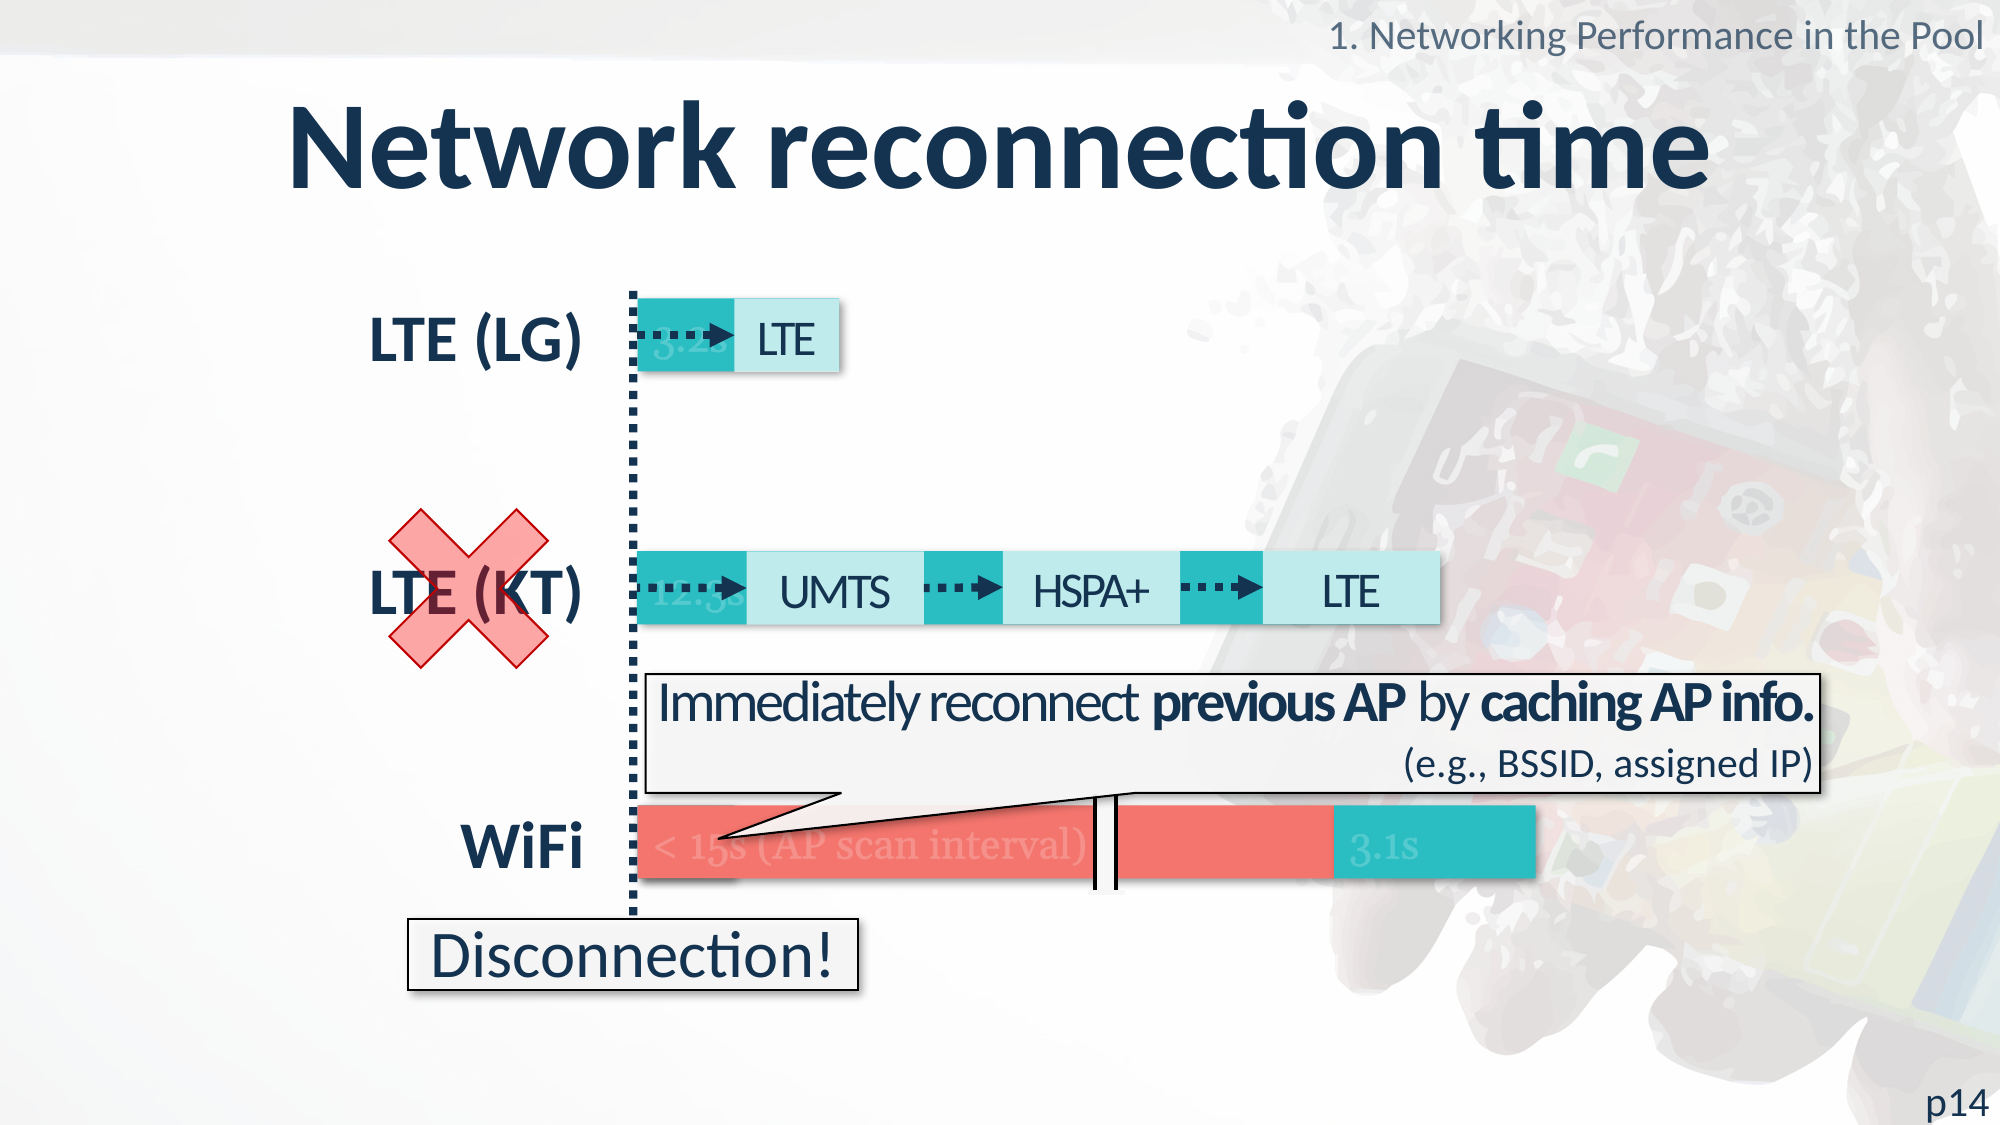

1. Networking Performance in the Pool
Network reconnection time
LTE (LG)
3.2s
LTE

LTE (KT)
HSPA+
LTE
12.3s
UMTS
Immediately reconnect previous AP by caching AP info.
(e.g., BSSID, assigned IP)
WiFi

< 15s (AP scan interval)
3.1s
<1s
Disconnection!
p14